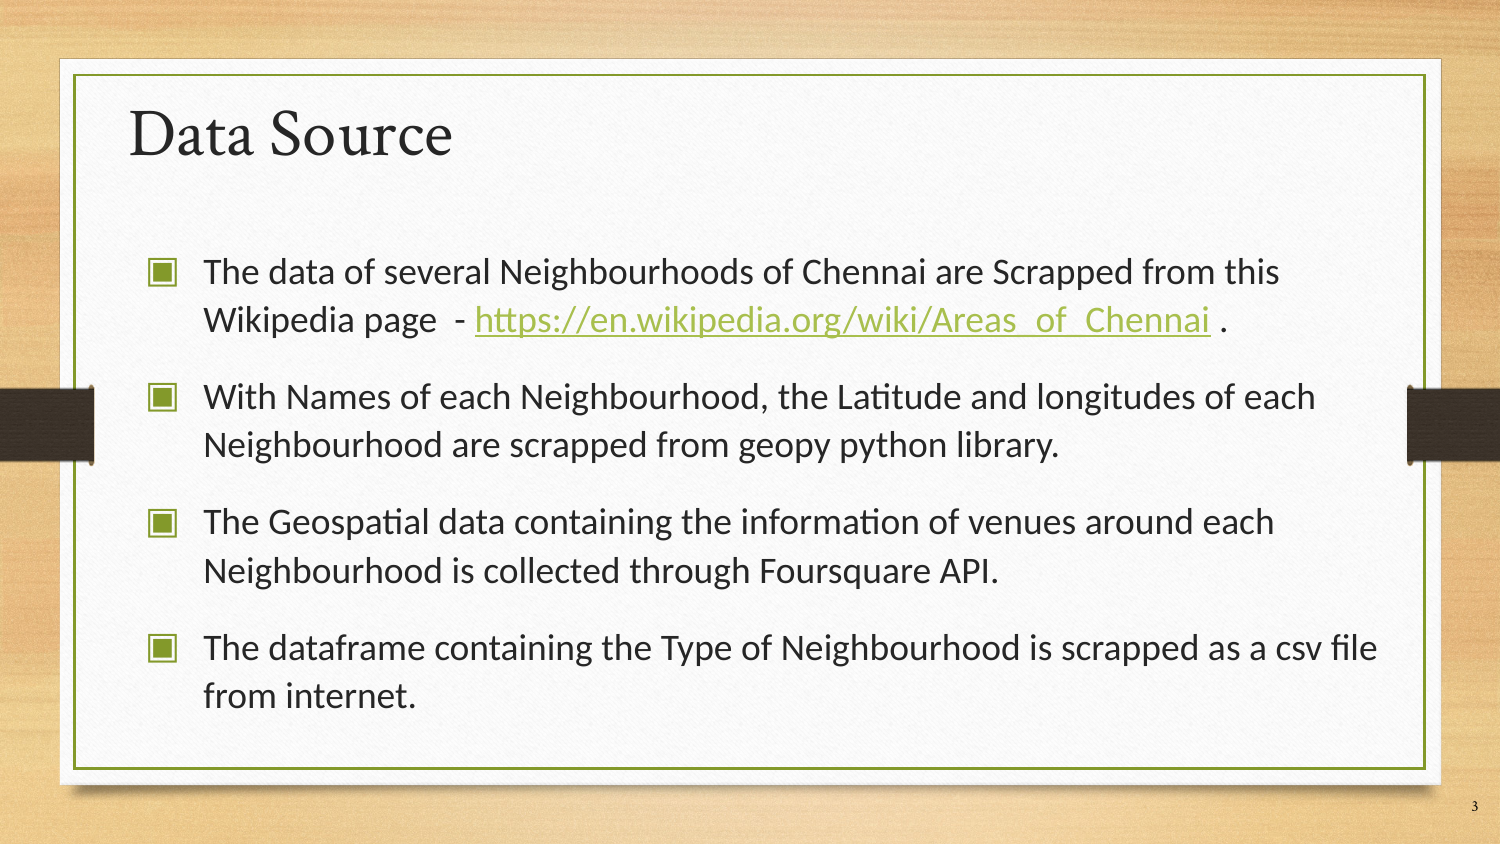

# Data Source
The data of several Neighbourhoods of Chennai are Scrapped from this Wikipedia page  - https://en.wikipedia.org/wiki/Areas_of_Chennai .
With Names of each Neighbourhood, the Latitude and longitudes of each Neighbourhood are scrapped from geopy python library.
The Geospatial data containing the information of venues around each Neighbourhood is collected through Foursquare API.
The dataframe containing the Type of Neighbourhood is scrapped as a csv file from internet.

3